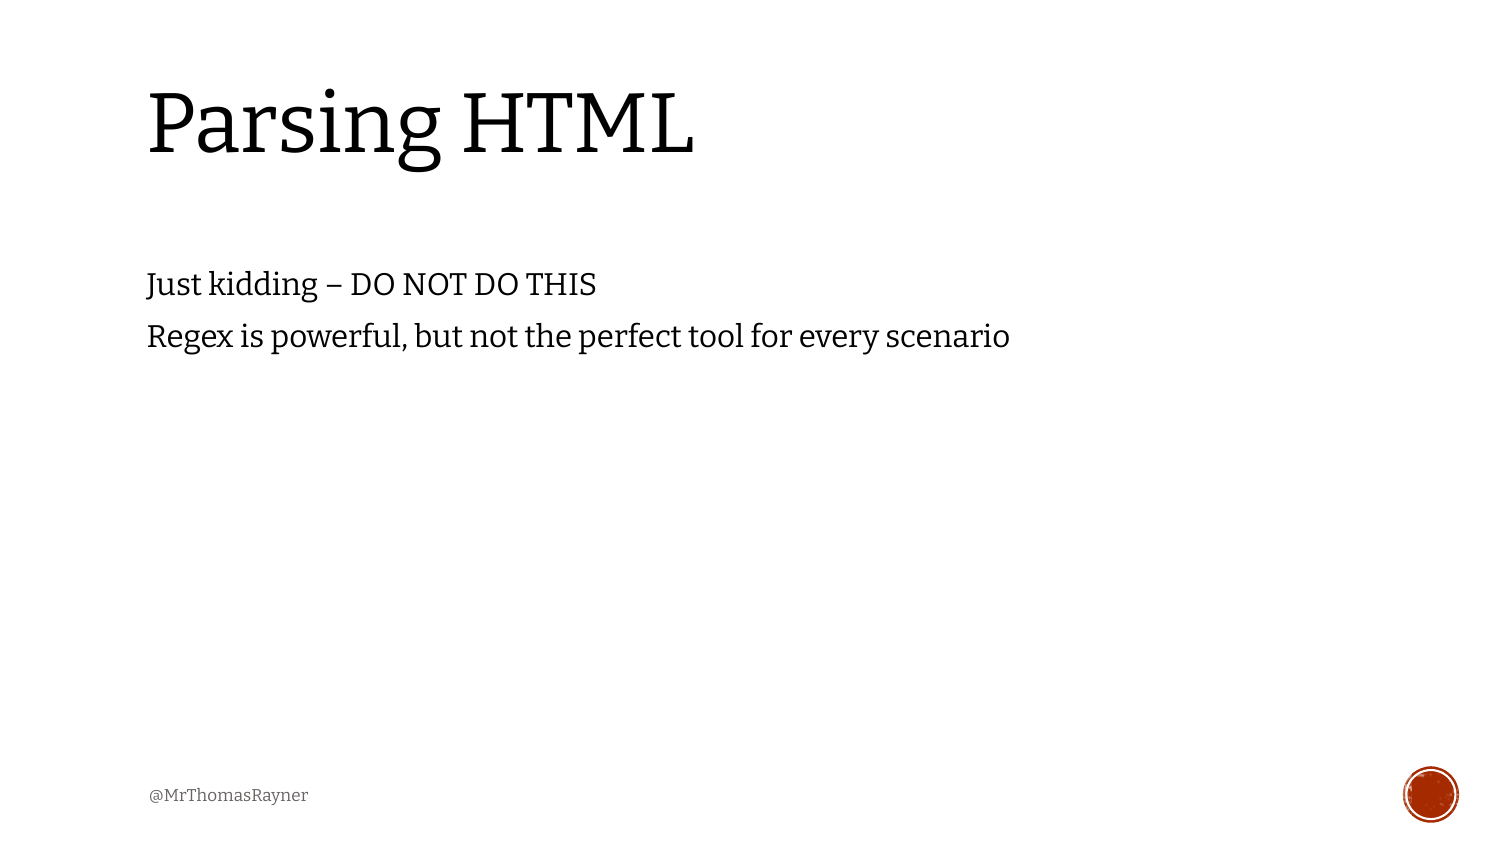

# Parsing HTML
Just kidding – DO NOT DO THIS
Regex is powerful, but not the perfect tool for every scenario
@MrThomasRayner